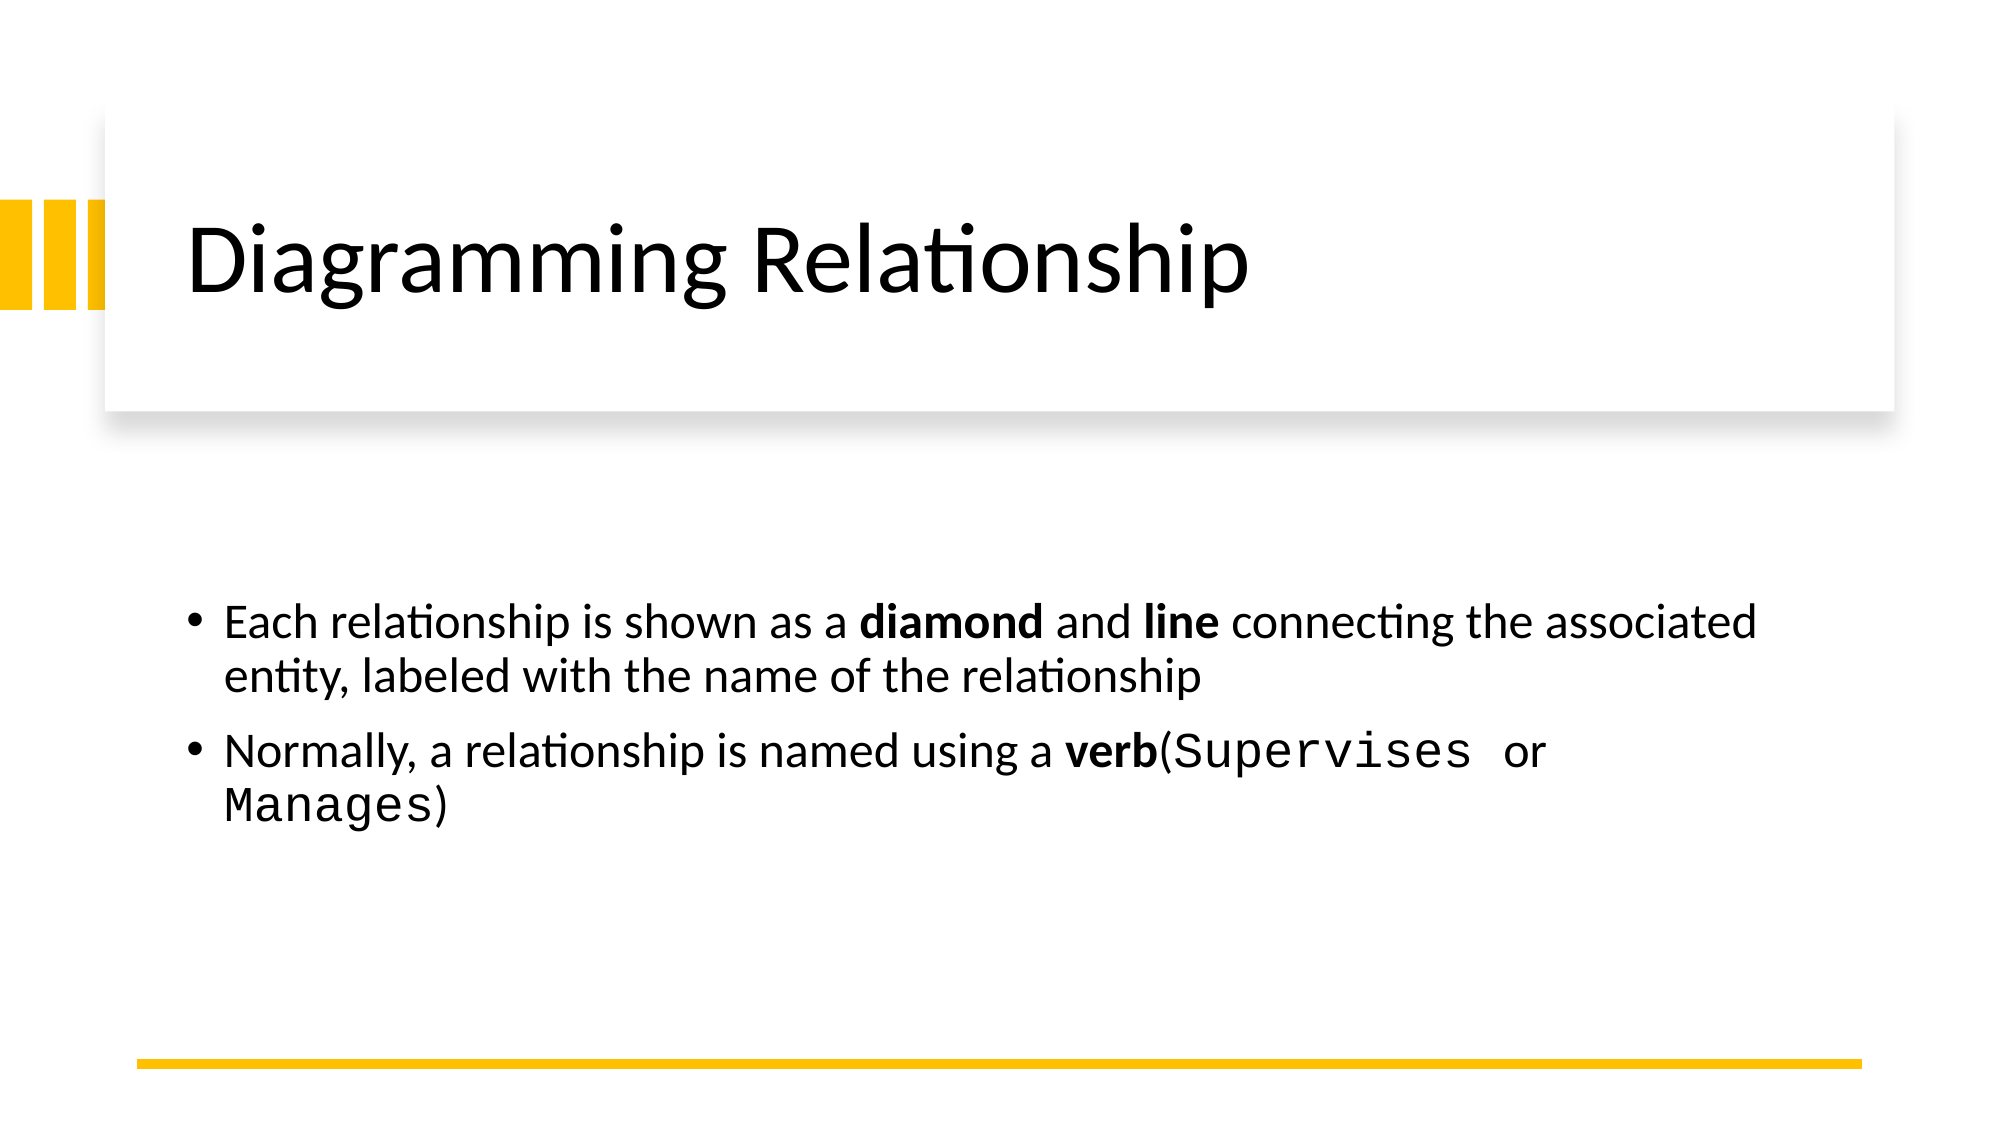

# Diagramming Relationship

Each relationship is shown as a diamond and line connecting the associated entity, labeled with the name of the relationship
Normally, a relationship is named using a verb(Supervises or Manages)